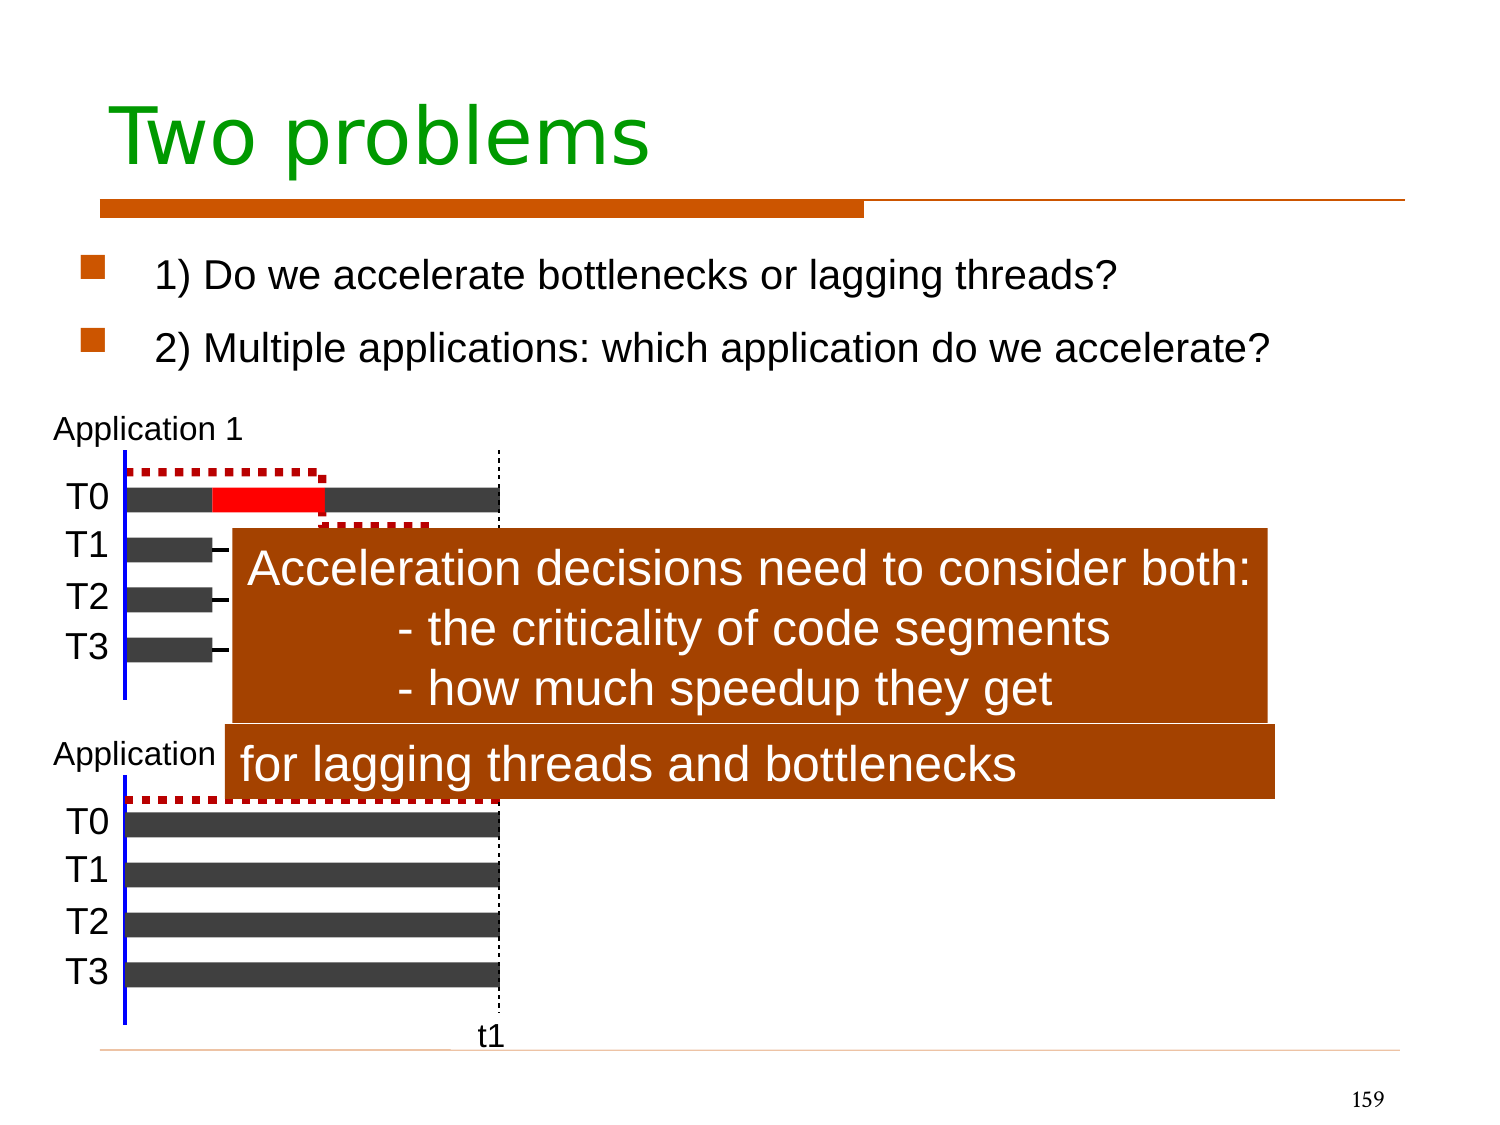

# Two problems
1) Do we accelerate bottlenecks or lagging threads?
2) Multiple applications: which application do we accelerate?

Application 1
T0

T1

T2

T3

Acceleration decisions need to consider both:
	- the criticality of code segments
	- how much speedup they get
for lagging threads and bottlenecks
Application 2
T0

T1

T2

T3

t1
159